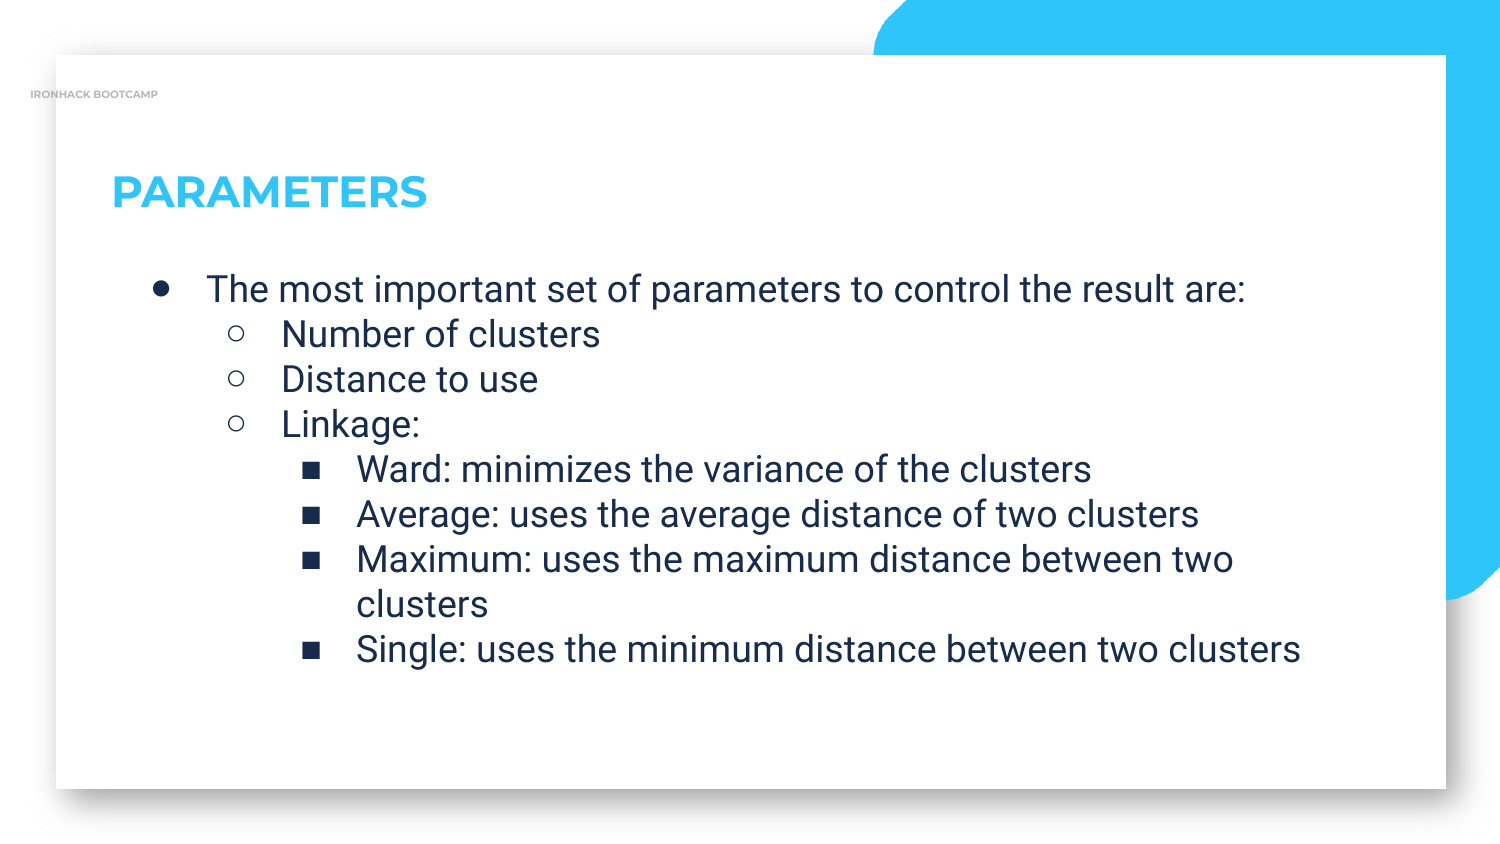

IRONHACK BOOTCAMP
PARAMETERS
The most important set of parameters to control the result are:
Number of clusters
Distance to use
Linkage:
Ward: minimizes the variance of the clusters
Average: uses the average distance of two clusters
Maximum: uses the maximum distance between two clusters
Single: uses the minimum distance between two clusters